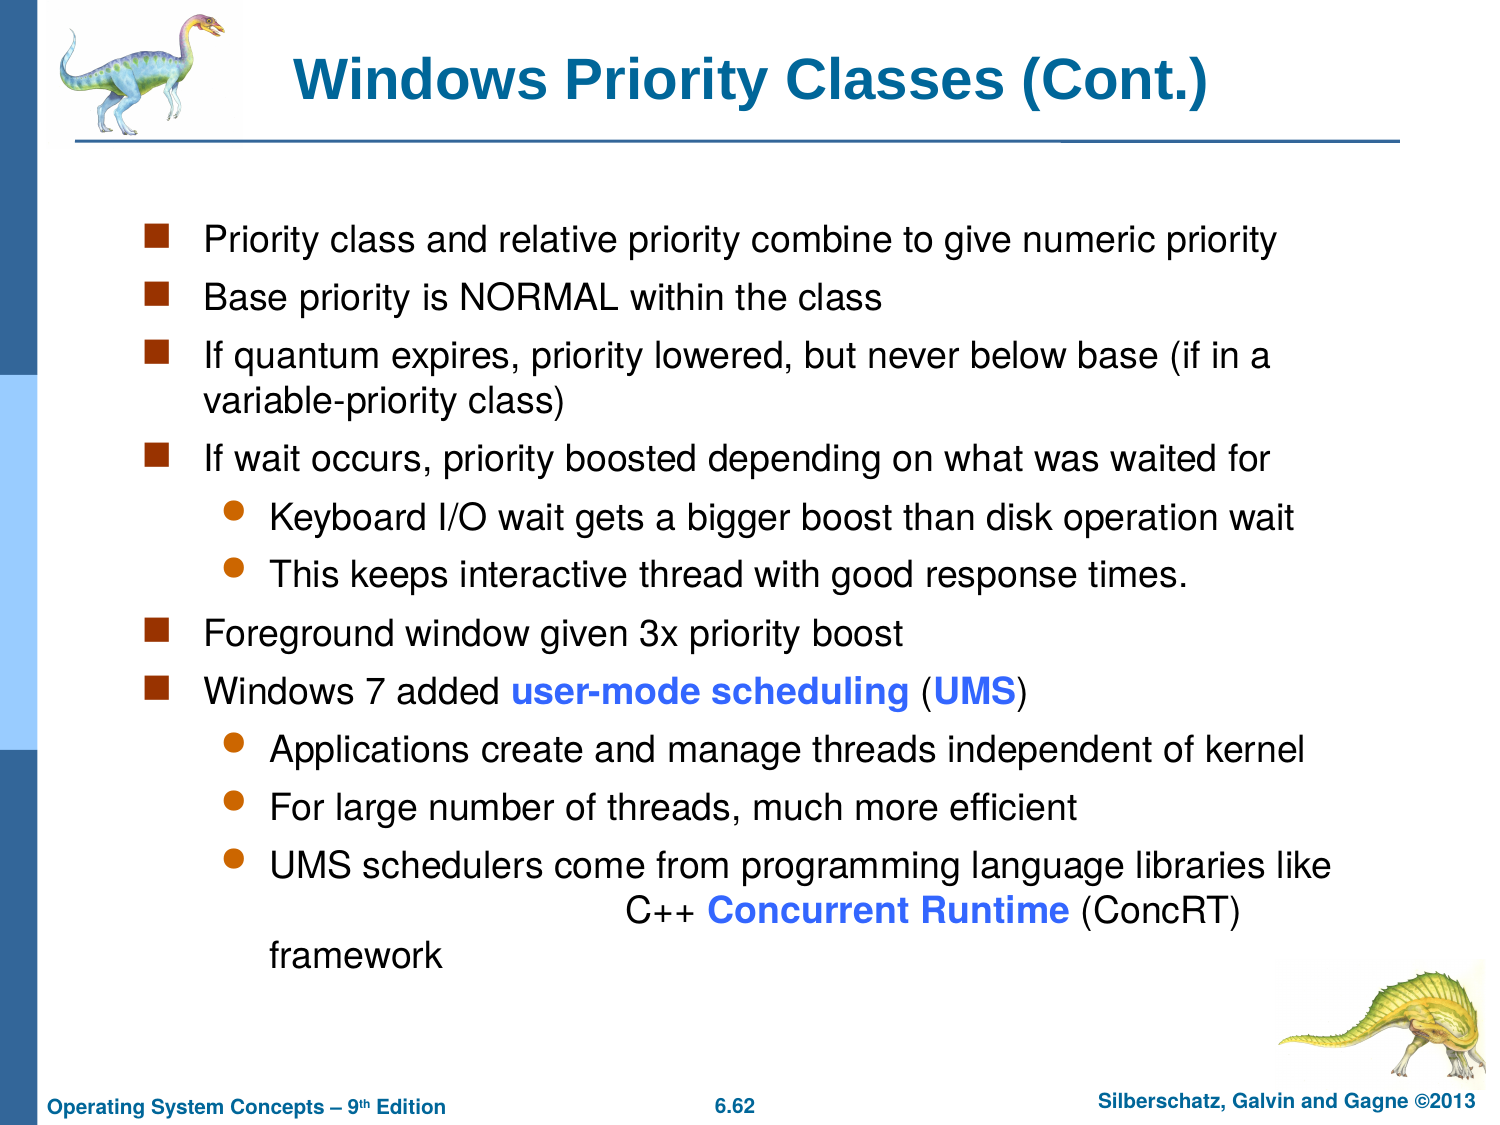

# Windows Priority Classes (Cont.)

Priority class and relative priority combine to give numeric priority
Base priority is NORMAL within the class
If quantum expires, priority lowered, but never below base (if in a variable-priority class)
If wait occurs, priority boosted depending on what was waited for
Keyboard I/O wait gets a bigger boost than disk operation wait
This keeps interactive thread with good response times.
Foreground window given 3x priority boost
Windows 7 added user-mode scheduling (UMS)
Applications create and manage threads independent of kernel
For large number of threads, much more efficient
UMS schedulers come from programming language libraries like                                         C++ Concurrent Runtime (ConcRT) framework